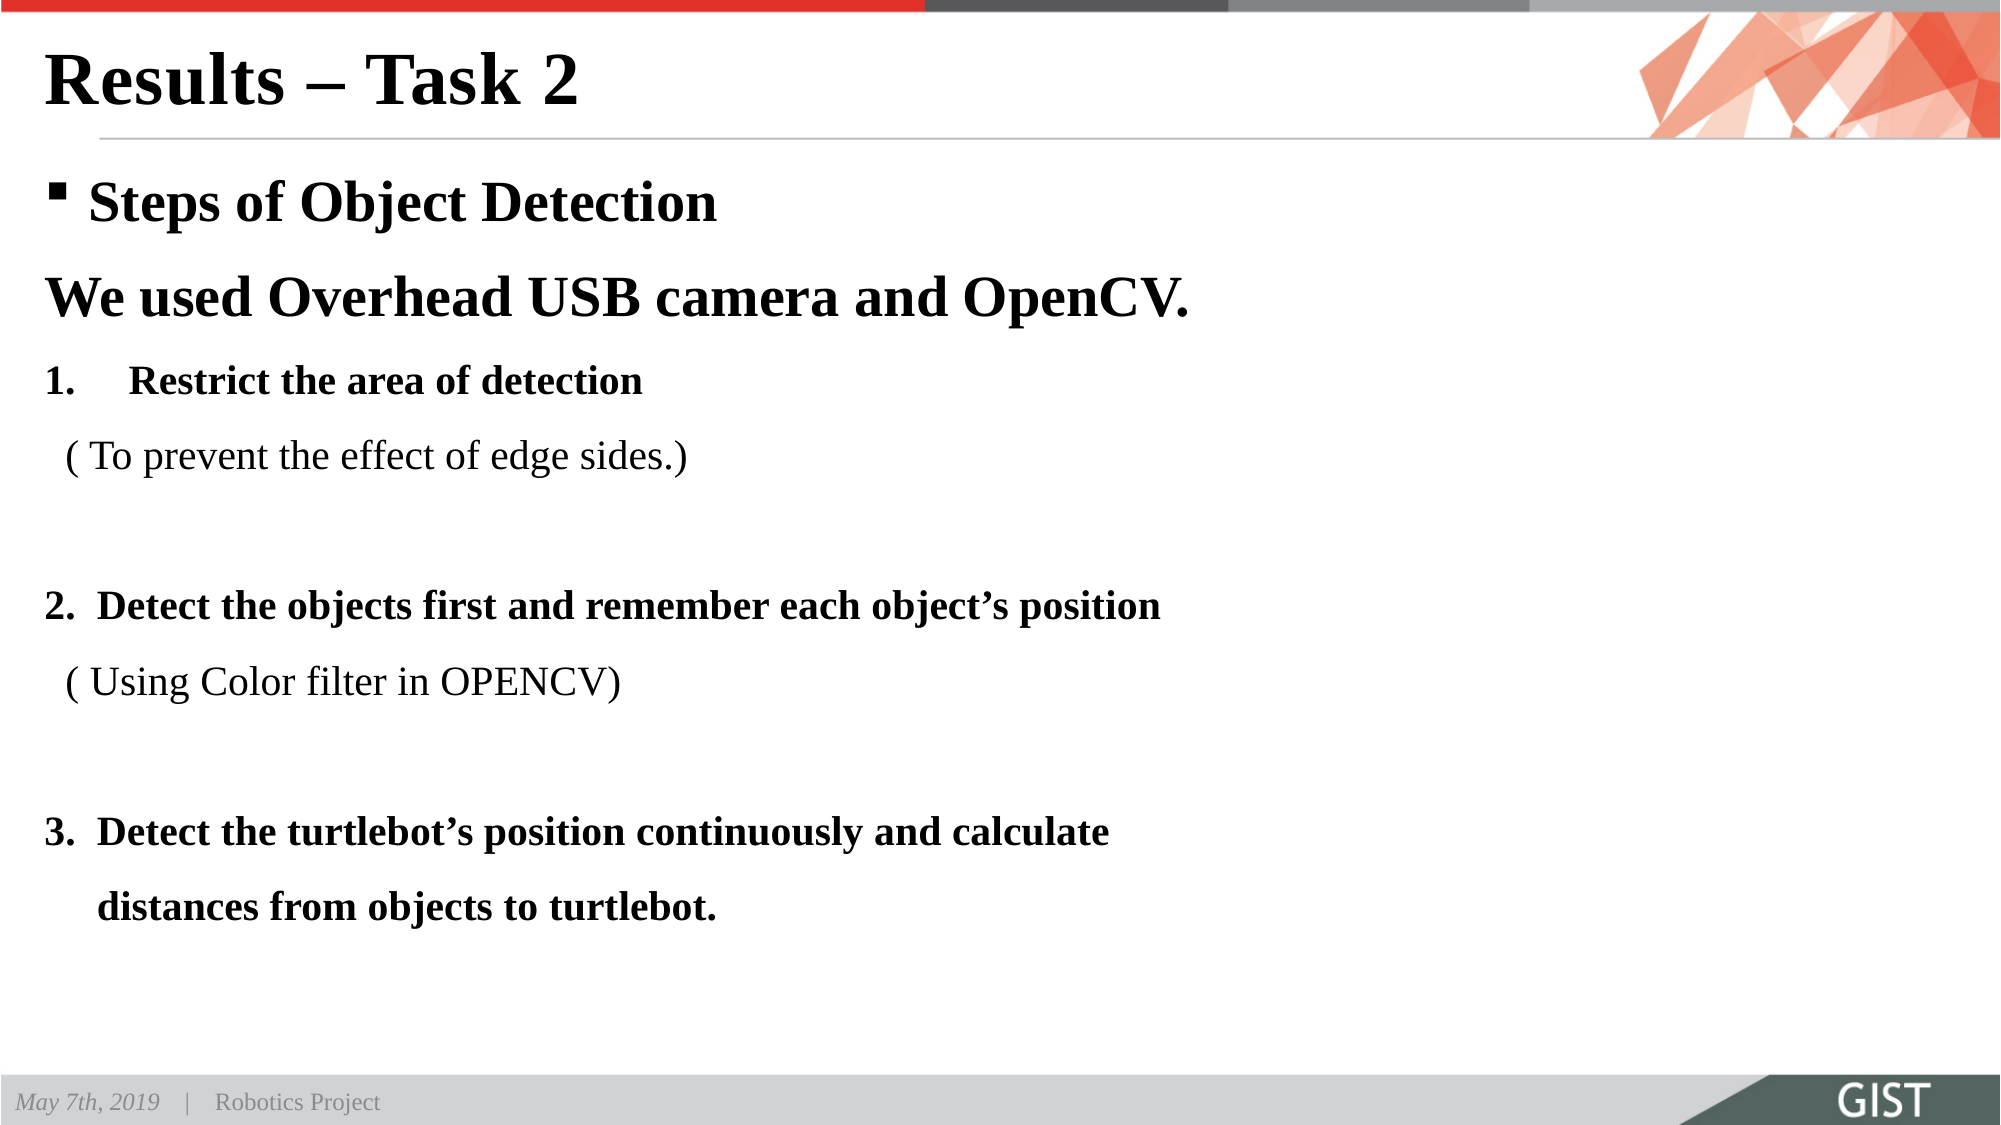

# Results – Task 2
 Steps of Object Detection
We used Overhead USB camera and OpenCV.
Restrict the area of detection
  ( To prevent the effect of edge sides.)

2.  Detect the objects first and remember each object’s position
  ( Using Color filter in OPENCV)

3.  Detect the turtlebot’s position continuously and calculate
     distances from objects to turtlebot.
May 7th, 2019    |    Robotics Project